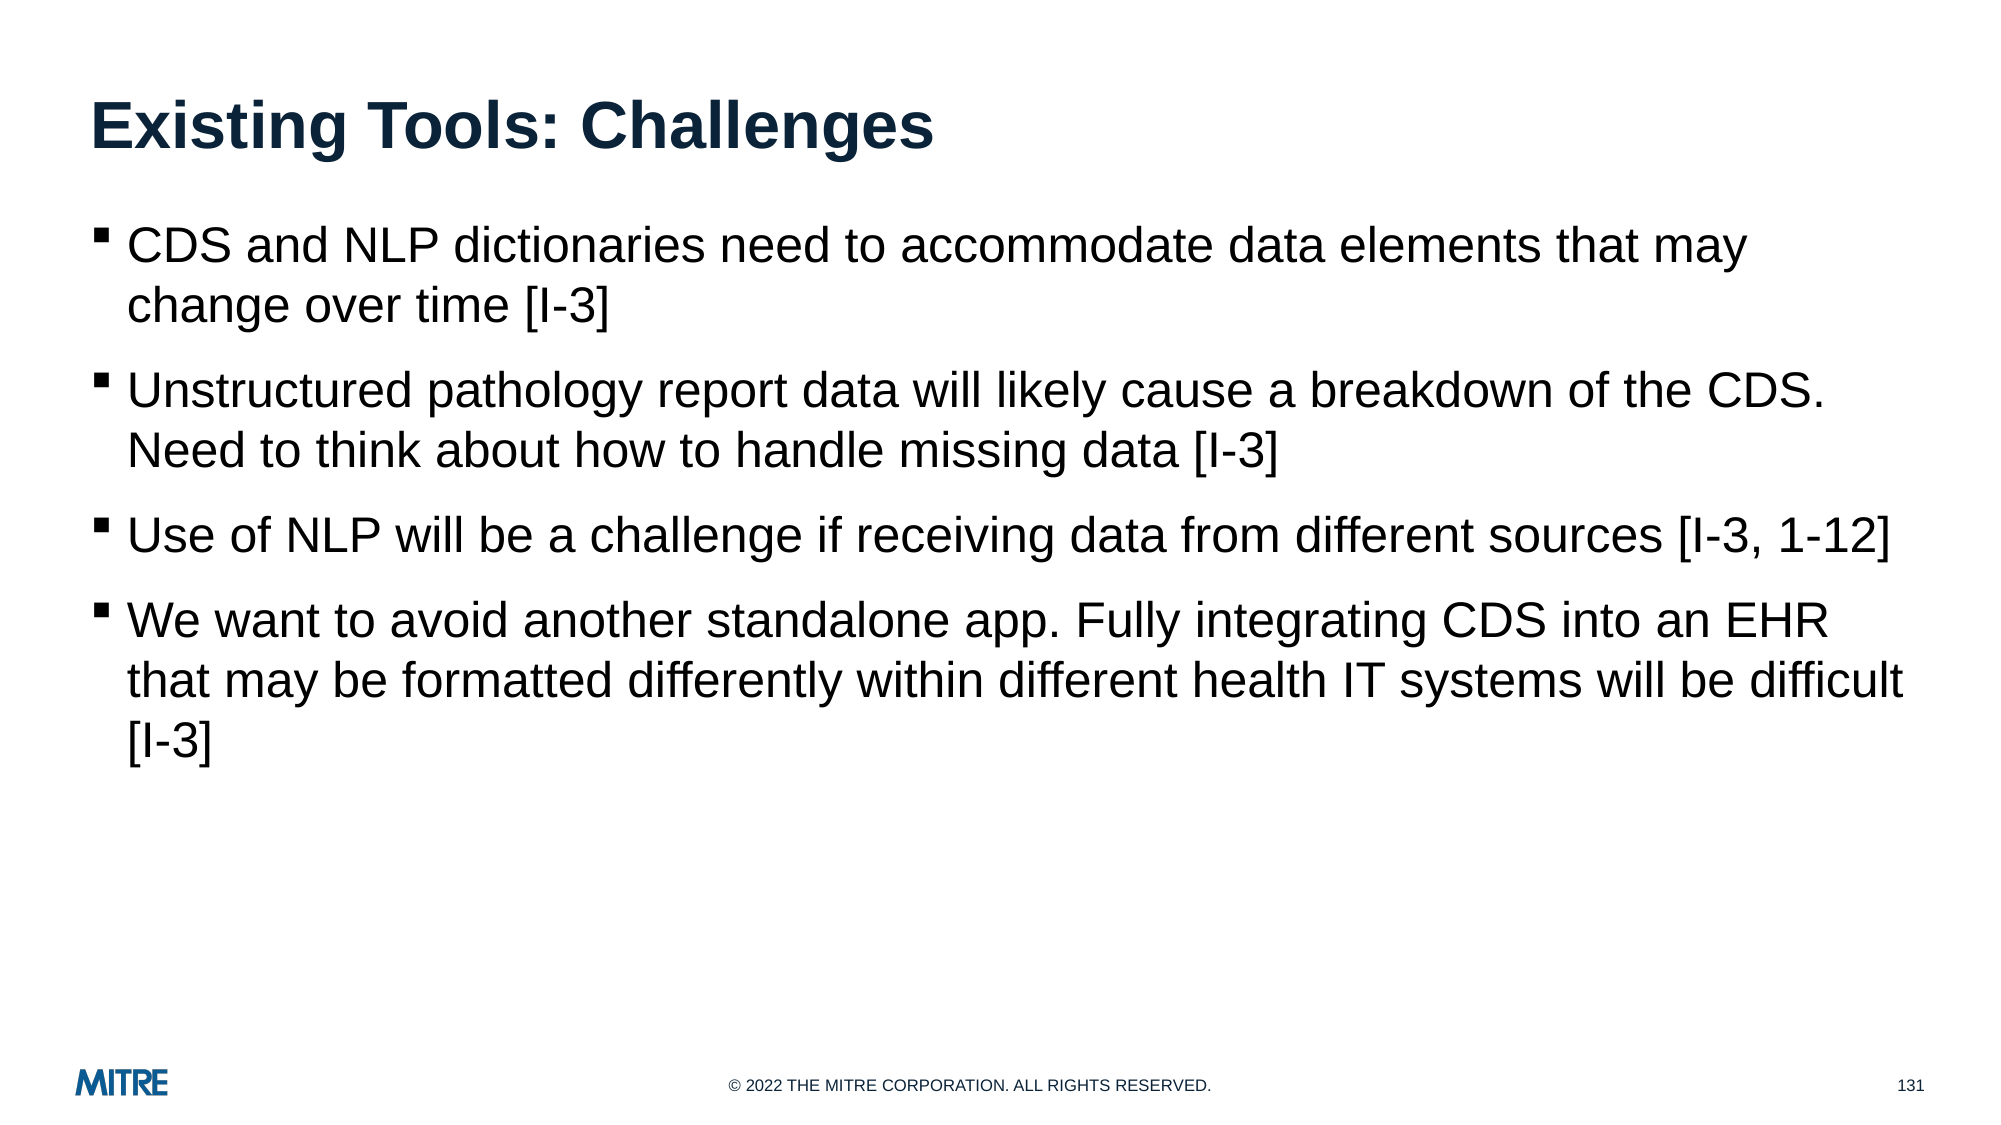

# Existing Tools: Challenges
CDS and NLP dictionaries need to accommodate data elements that may change over time [I-3]
Unstructured pathology report data will likely cause a breakdown of the CDS. Need to think about how to handle missing data [I-3]
Use of NLP will be a challenge if receiving data from different sources [I-3, 1-12]
We want to avoid another standalone app. Fully integrating CDS into an EHR that may be formatted differently within different health IT systems will be difficult [I-3]
131